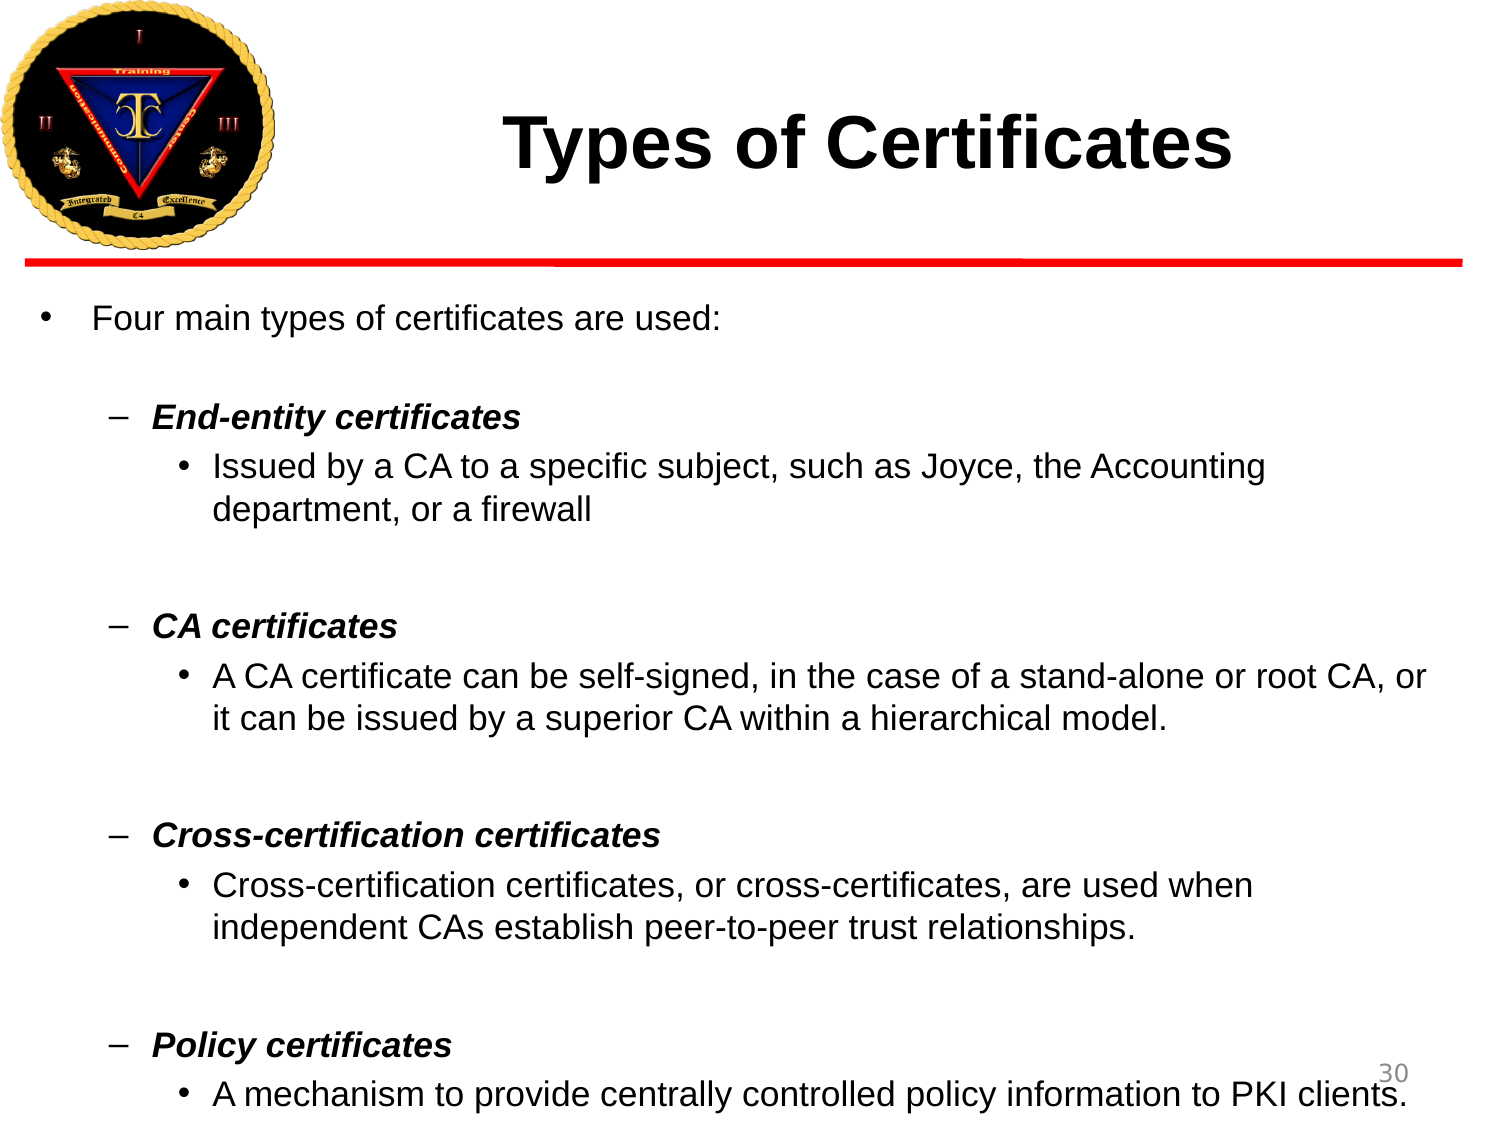

# Types of Certificates
Four main types of certificates are used:

End-entity certificates
Issued by a CA to a specific subject, such as Joyce, the Accounting department, or a firewall

CA certificates
A CA certificate can be self-signed, in the case of a stand-alone or root CA, or it can be issued by a superior CA within a hierarchical model.

Cross-certification certificates
Cross-certification certificates, or cross-certificates, are used when independent CAs establish peer-to-peer trust relationships.

Policy certificates
A mechanism to provide centrally controlled policy information to PKI clients.
30